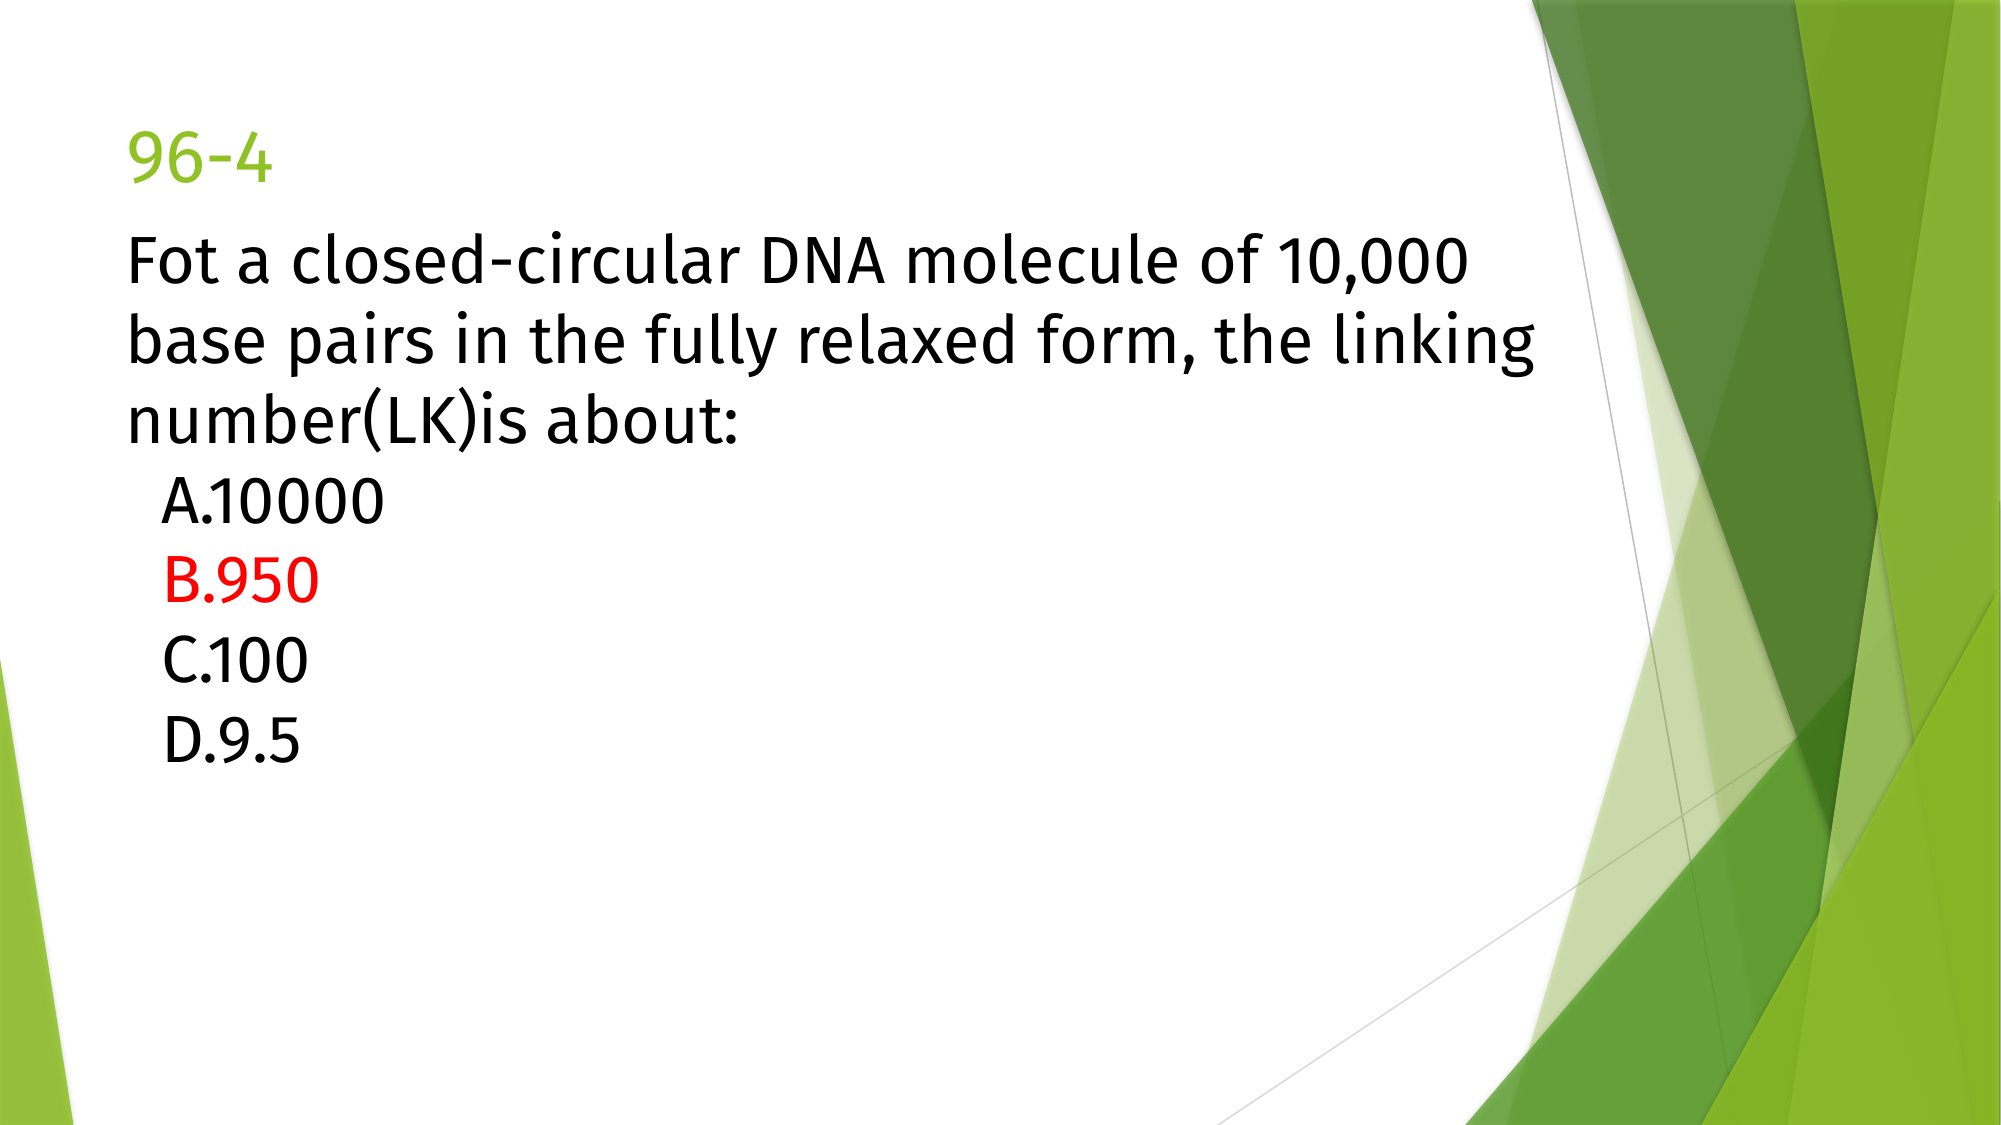

# 96-4
Fot a closed-circular DNA molecule of 10,000 base pairs in the fully relaxed form, the linking number(LK)is about:
  A.10000
  B.950
  C.100
  D.9.5